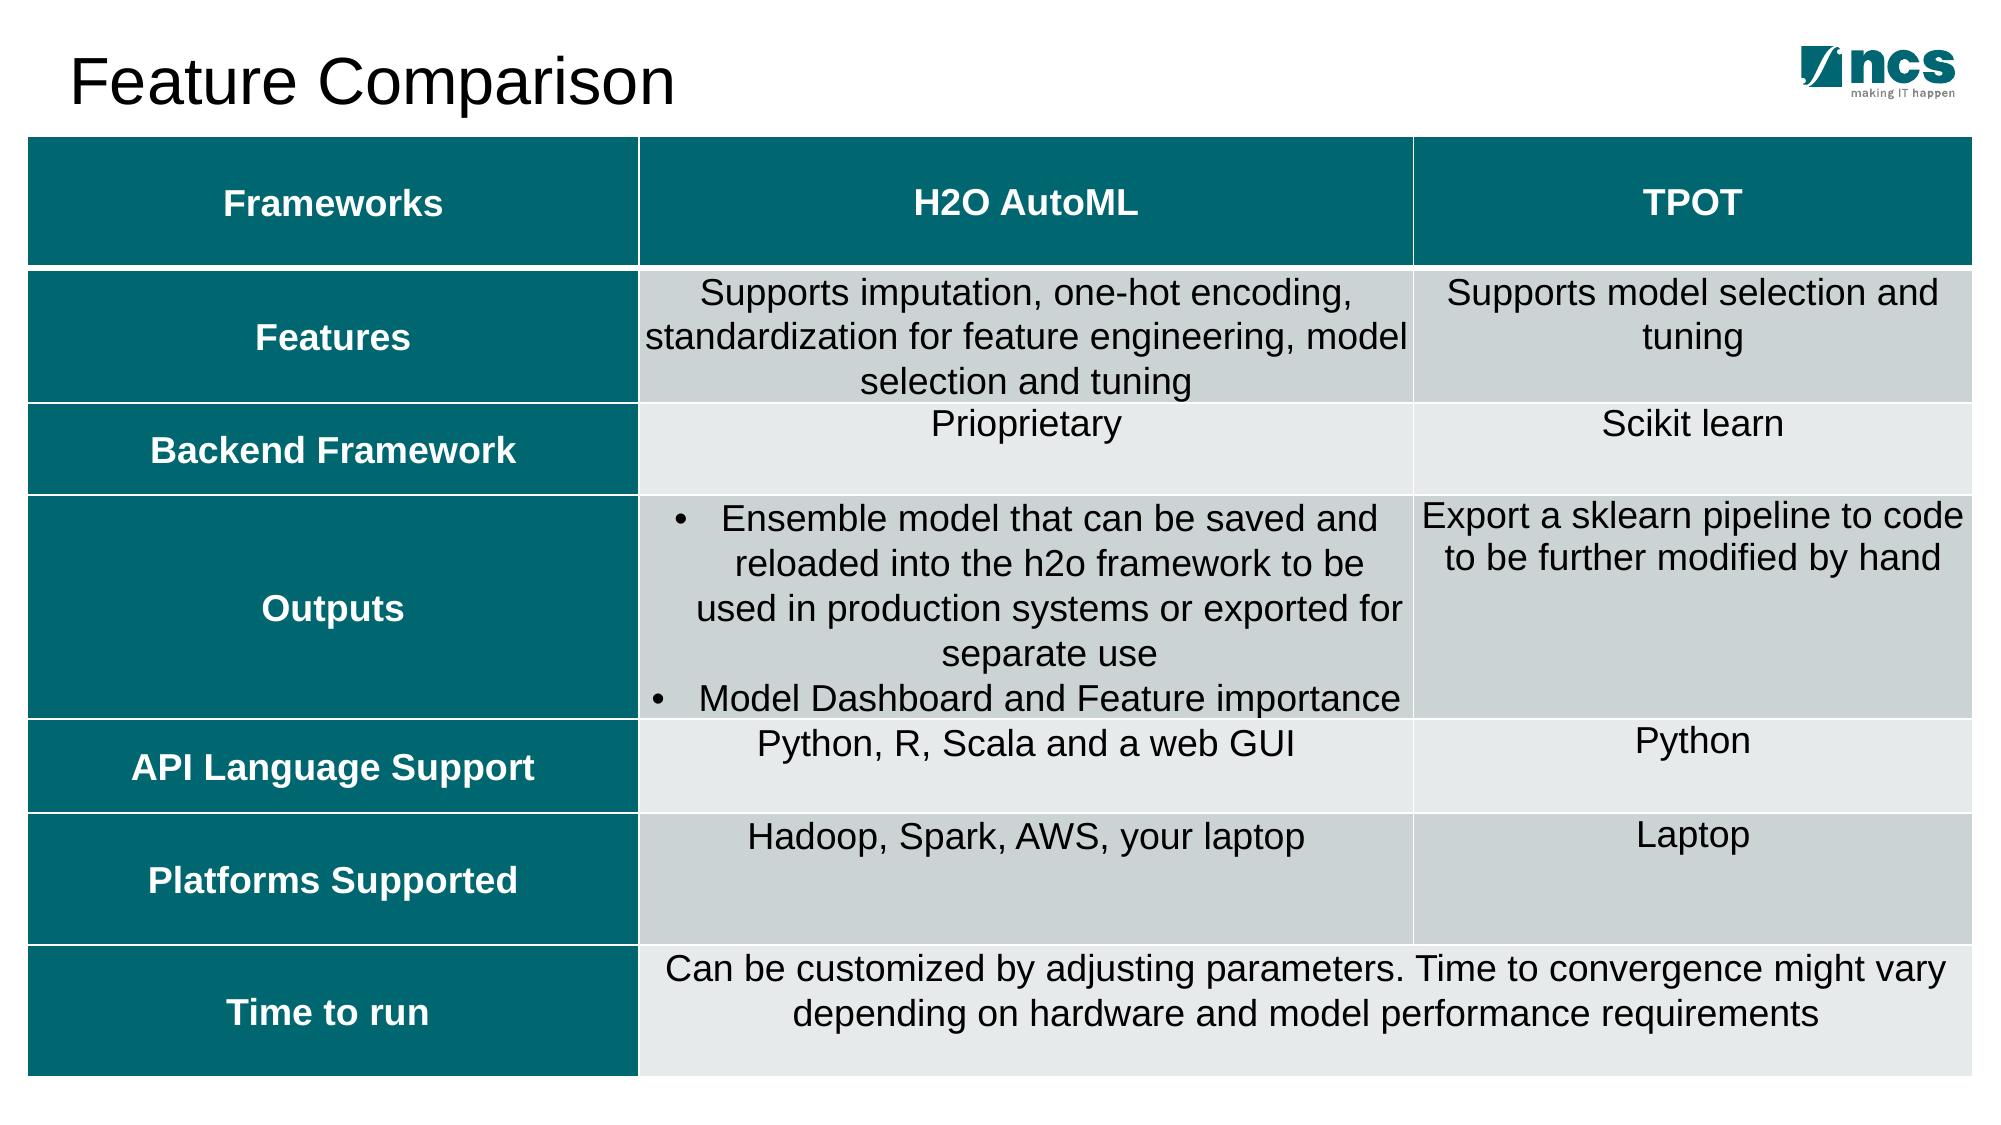

# Feature Comparison
| Frameworks | H2O AutoML | TPOT |
| --- | --- | --- |
| Features | Supports imputation, one-hot encoding, standardization for feature engineering, model selection and tuning | Supports model selection and tuning |
| Backend Framework | Prioprietary | Scikit learn |
| Outputs | Ensemble model that can be saved and reloaded into the h2o framework to be used in production systems or exported for separate use Model Dashboard and Feature importance | Export a sklearn pipeline to code to be further modified by hand |
| API Language Support | Python, R, Scala and a web GUI | Python |
| Platforms Supported | Hadoop, Spark, AWS, your laptop | Laptop |
| Time to run | Can be customized by adjusting parameters. Time to convergence might vary depending on hardware and model performance requirements |  |